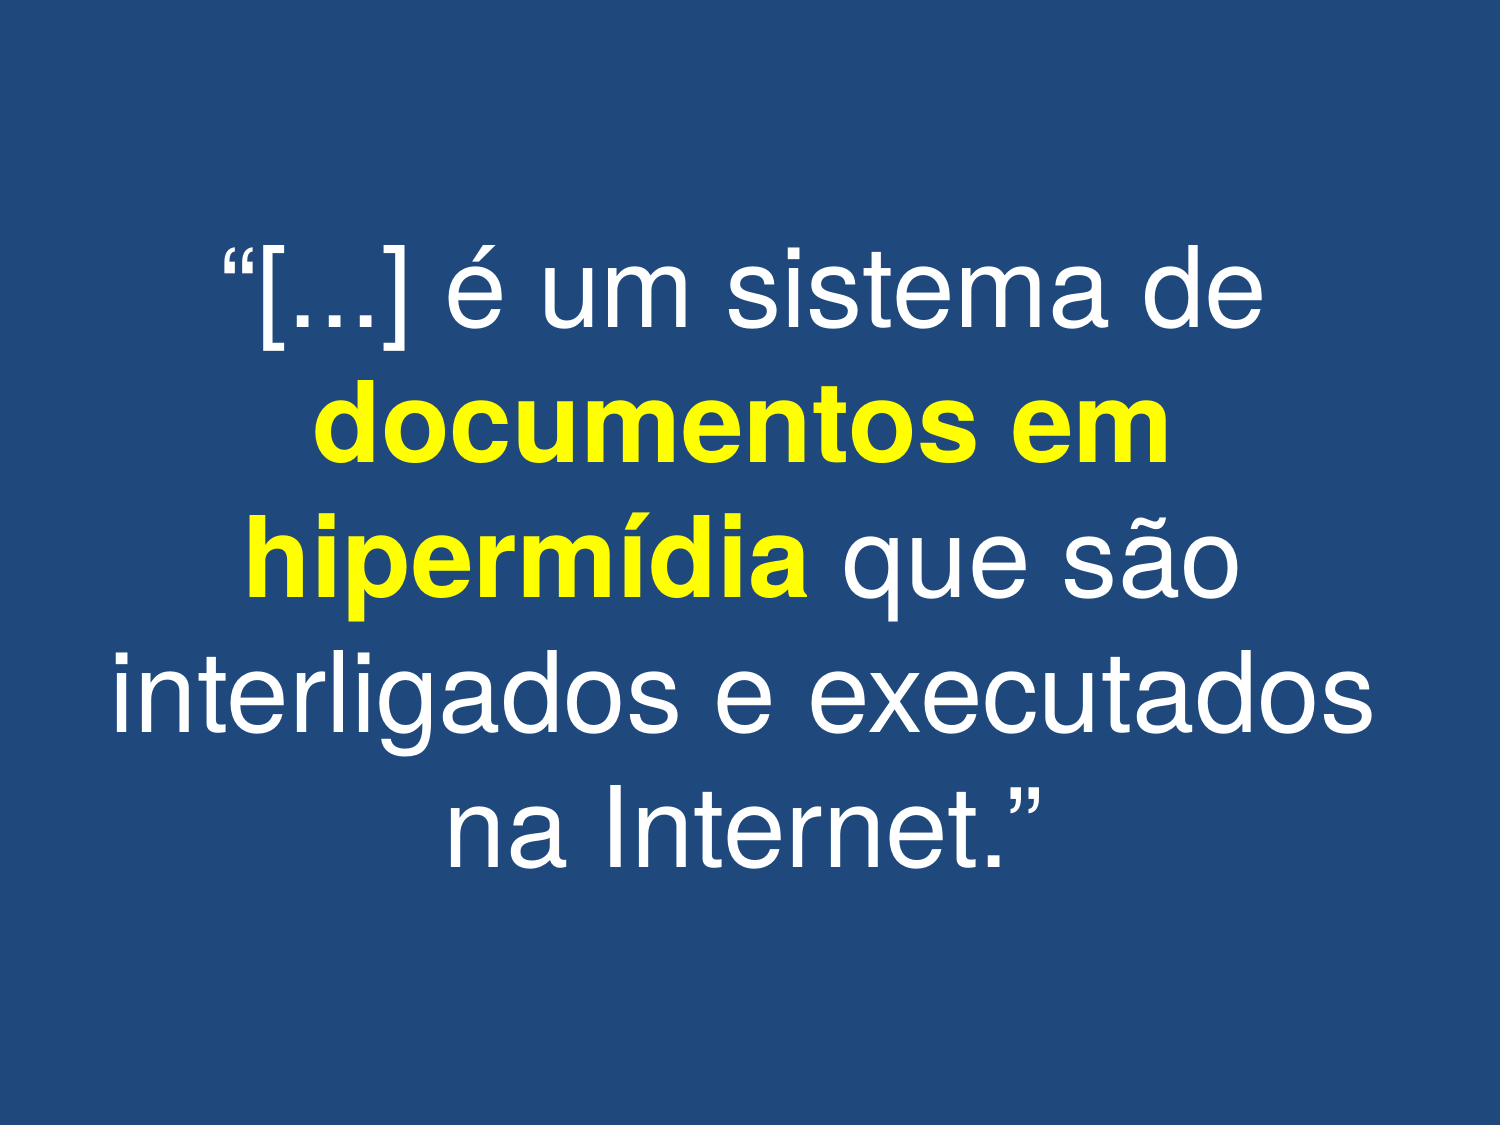

“[...] é um sistema de documentos em hipermídia que são interligados e executados na Internet.”